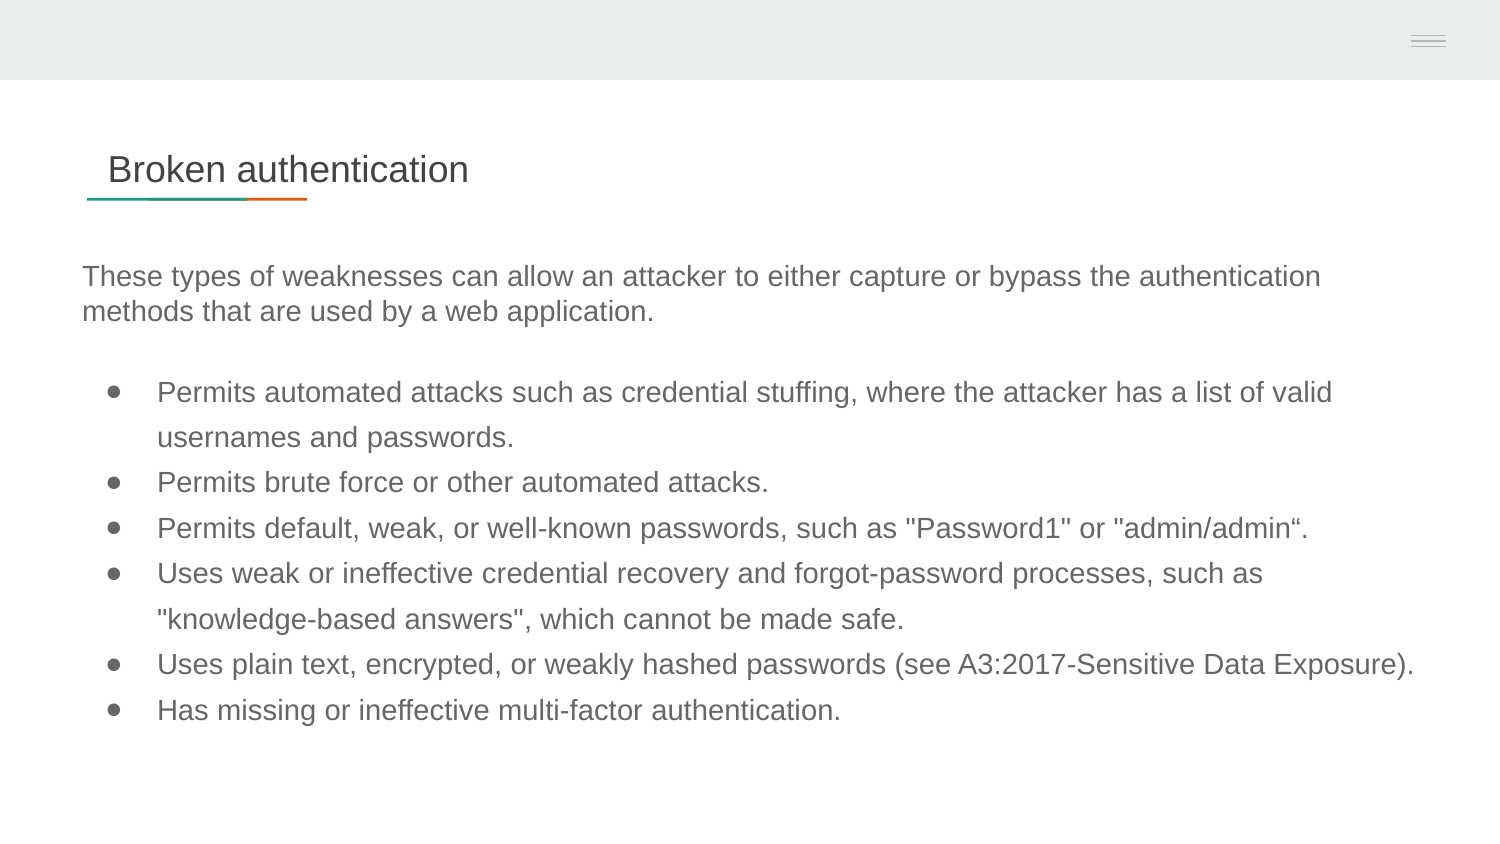

# Broken authentication

These types of weaknesses can allow an attacker to either capture or bypass the authentication methods that are used by a web application.

Permits automated attacks such as credential stuffing, where the attacker has a list of valid usernames and passwords.
Permits brute force or other automated attacks.
Permits default, weak, or well-known passwords, such as "Password1" or "admin/admin“.
Uses weak or ineffective credential recovery and forgot-password processes, such as "knowledge-based answers", which cannot be made safe.
Uses plain text, encrypted, or weakly hashed passwords (see A3:2017-Sensitive Data Exposure).
Has missing or ineffective multi-factor authentication.